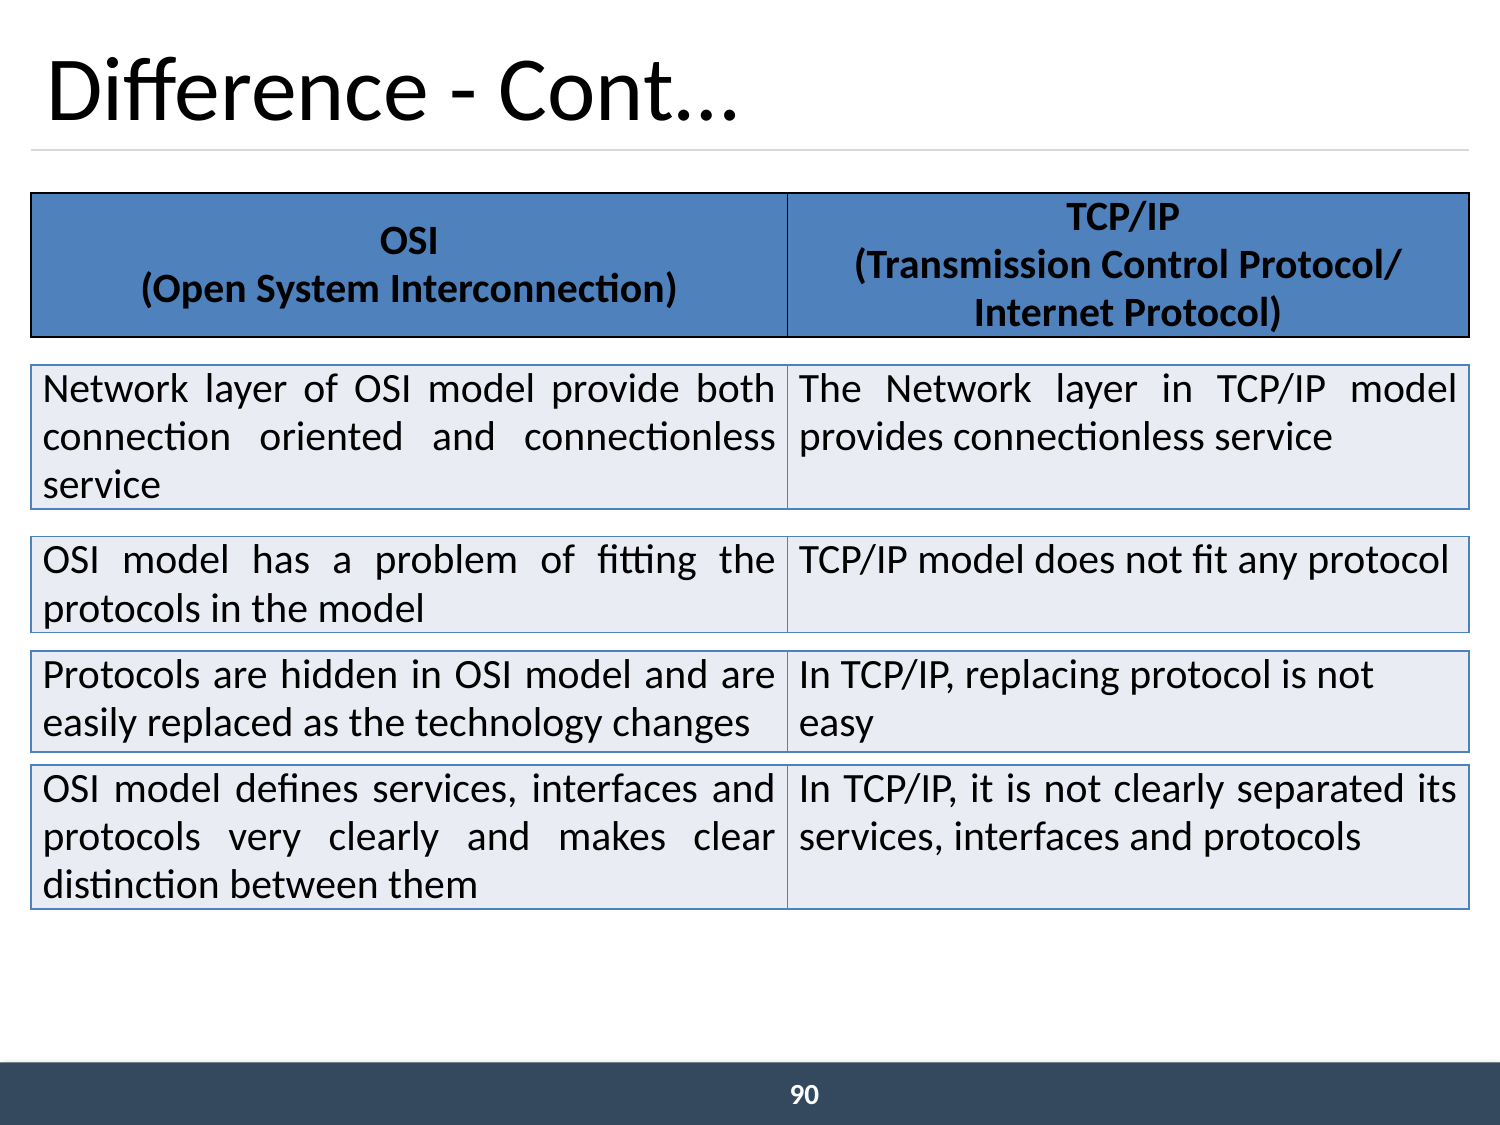

# Difference - Cont…
| OSI (Open System Interconnection) | TCP/IP (Transmission Control Protocol/ Internet Protocol) |
| --- | --- |
| Network layer of OSI model provide both connection oriented and connectionless service | The Network layer in TCP/IP model provides connectionless service |
| --- | --- |
| OSI model has a problem of fitting the protocols in the model | TCP/IP model does not fit any protocol |
| --- | --- |
| Protocols are hidden in OSI model and are easily replaced as the technology changes | In TCP/IP, replacing protocol is not easy |
| --- | --- |
| OSI model defines services, interfaces and protocols very clearly and makes clear distinction between them | In TCP/IP, it is not clearly separated its services, interfaces and protocols |
| --- | --- |